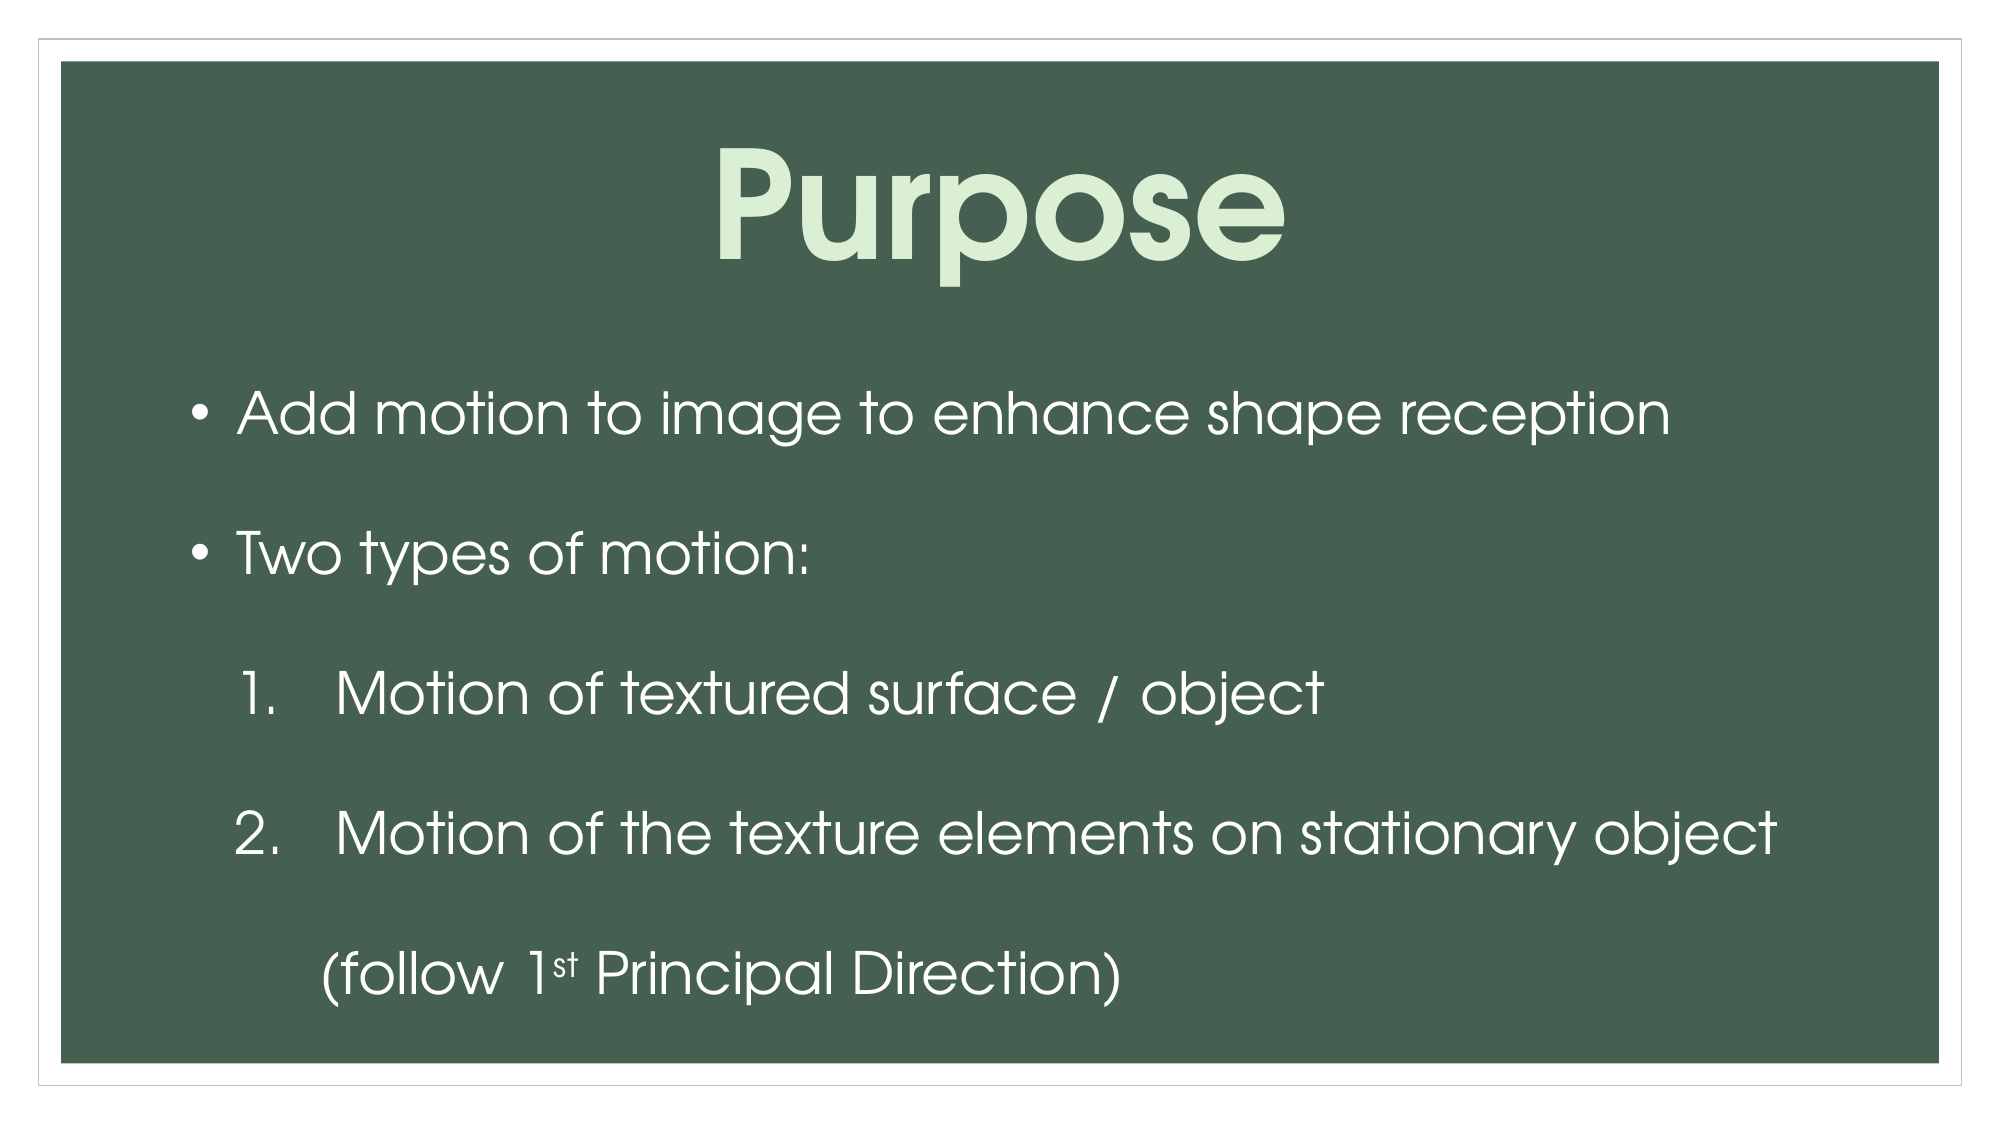

Purpose
 Add motion to image to enhance shape reception
 Two types of motion:
 Motion of textured surface / object
 Motion of the texture elements on stationary object (follow 1st Principal Direction)